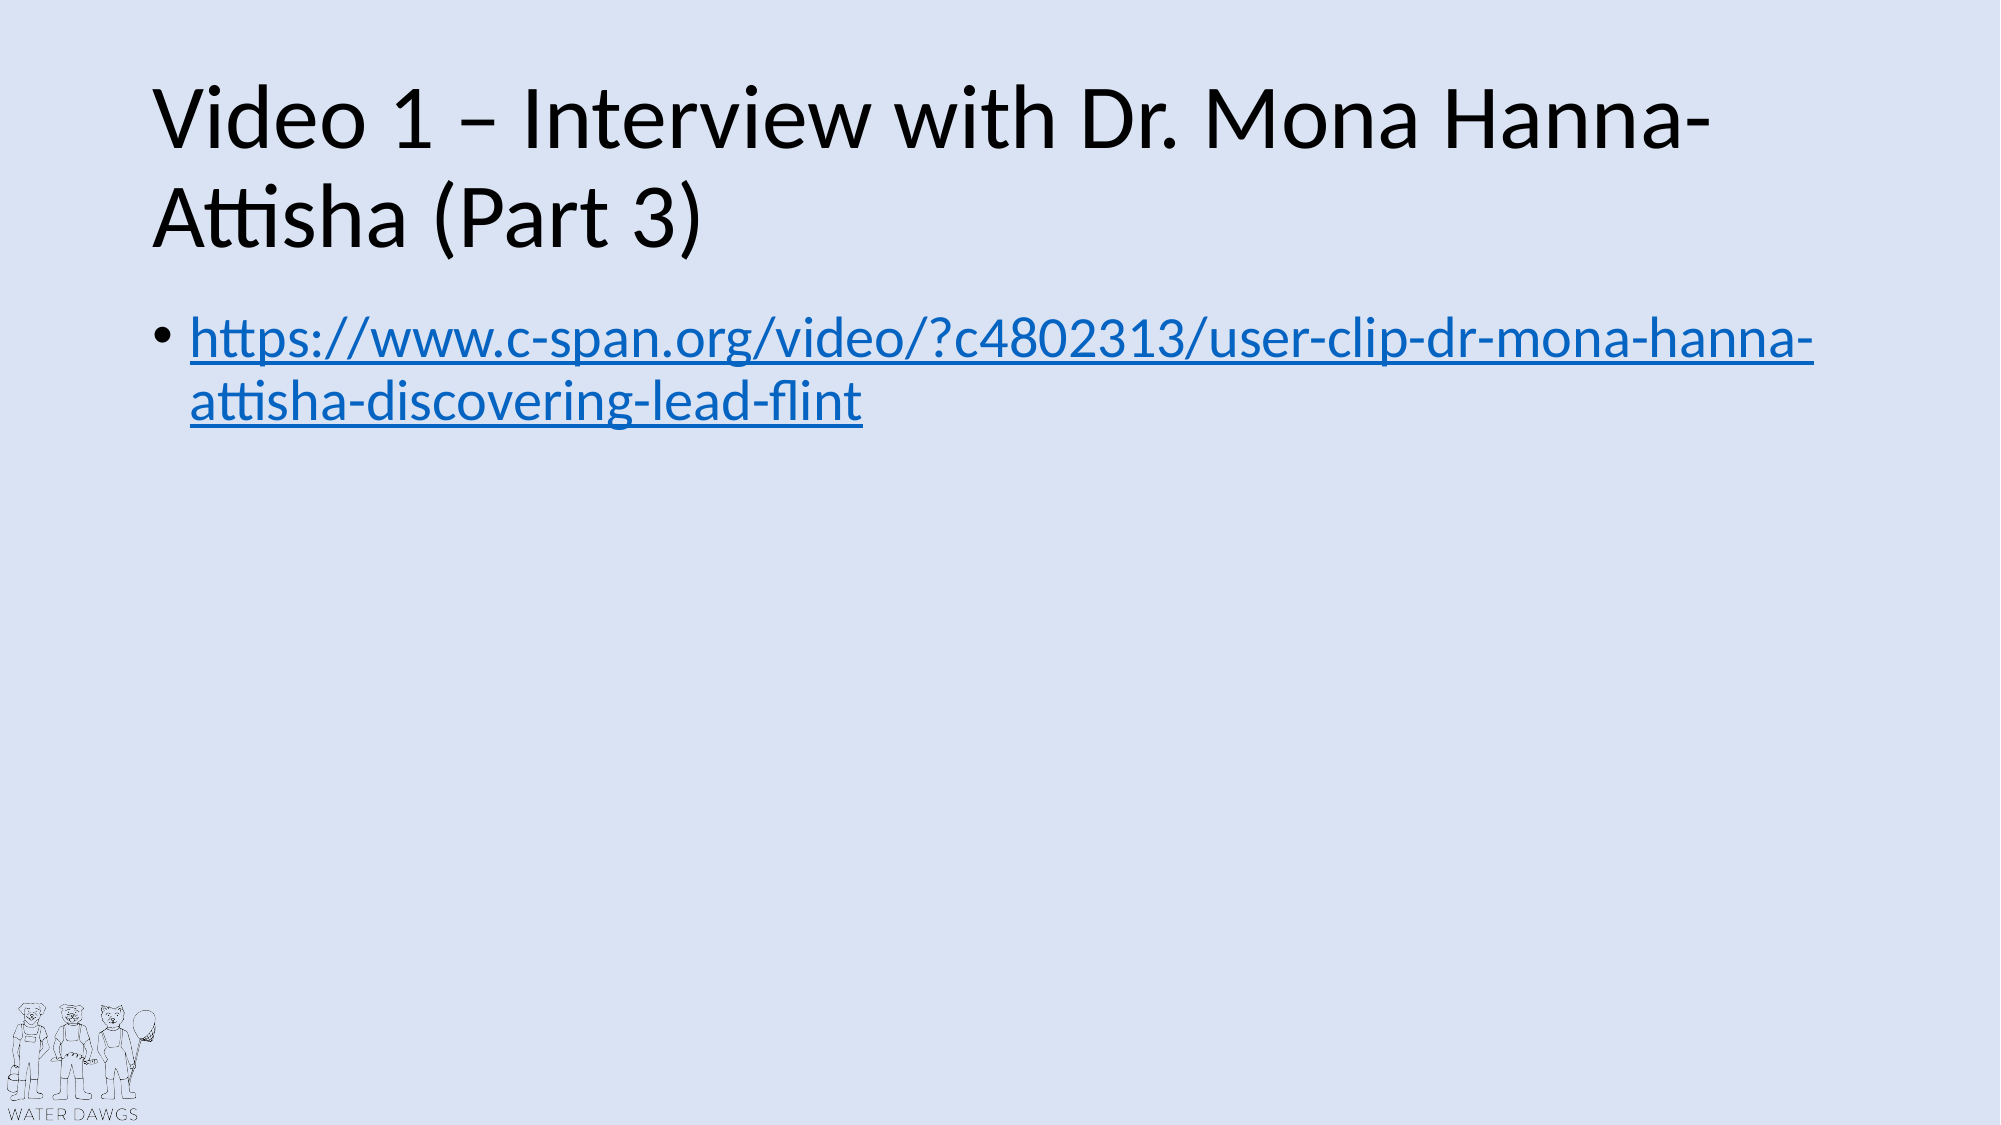

# Video 1 – Interview with Dr. Mona Hanna-Attisha (Part 3)
https://www.c-span.org/video/?c4802313/user-clip-dr-mona-hanna-attisha-discovering-lead-flint